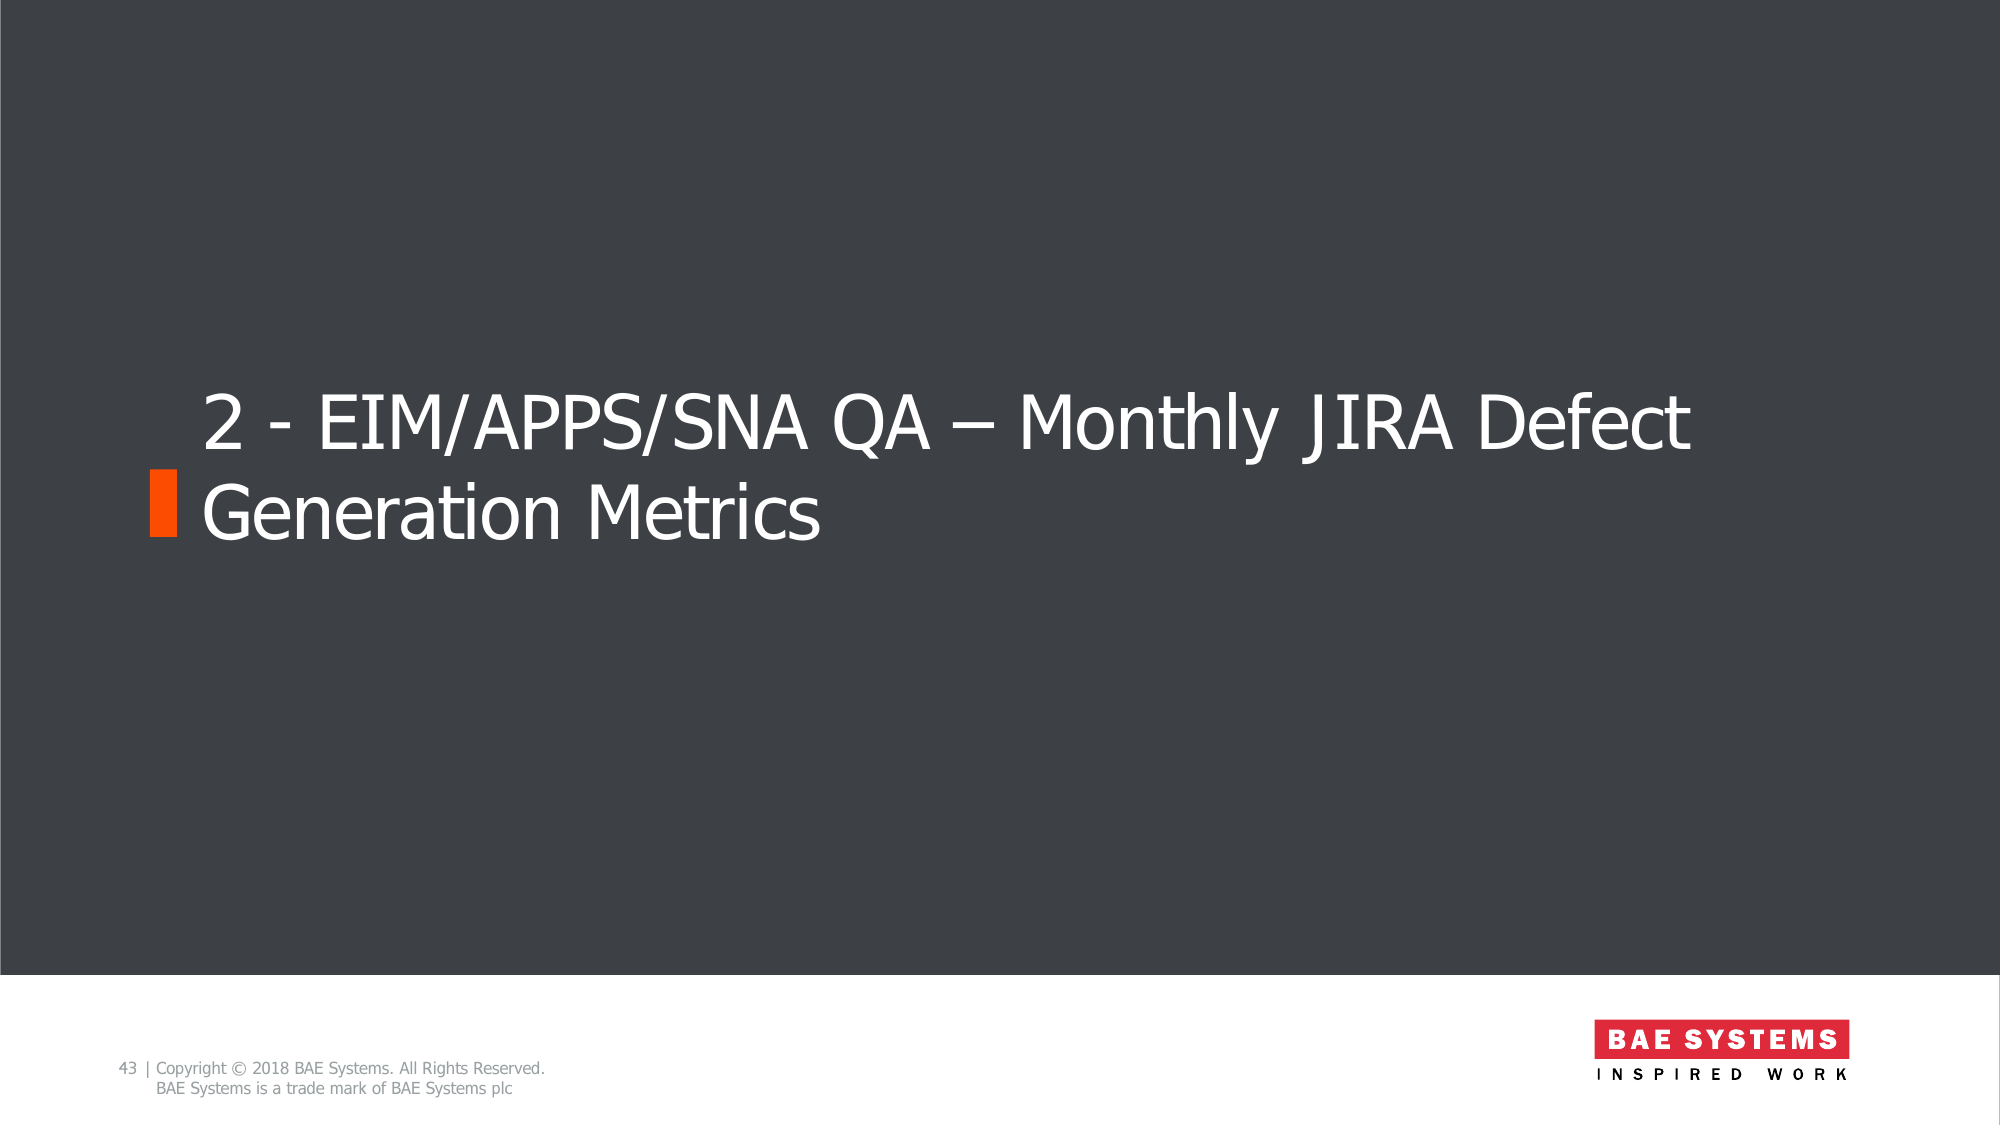

# 2 - EIM/APPS/SNA QA – Monthly JIRA Defect Generation Metrics